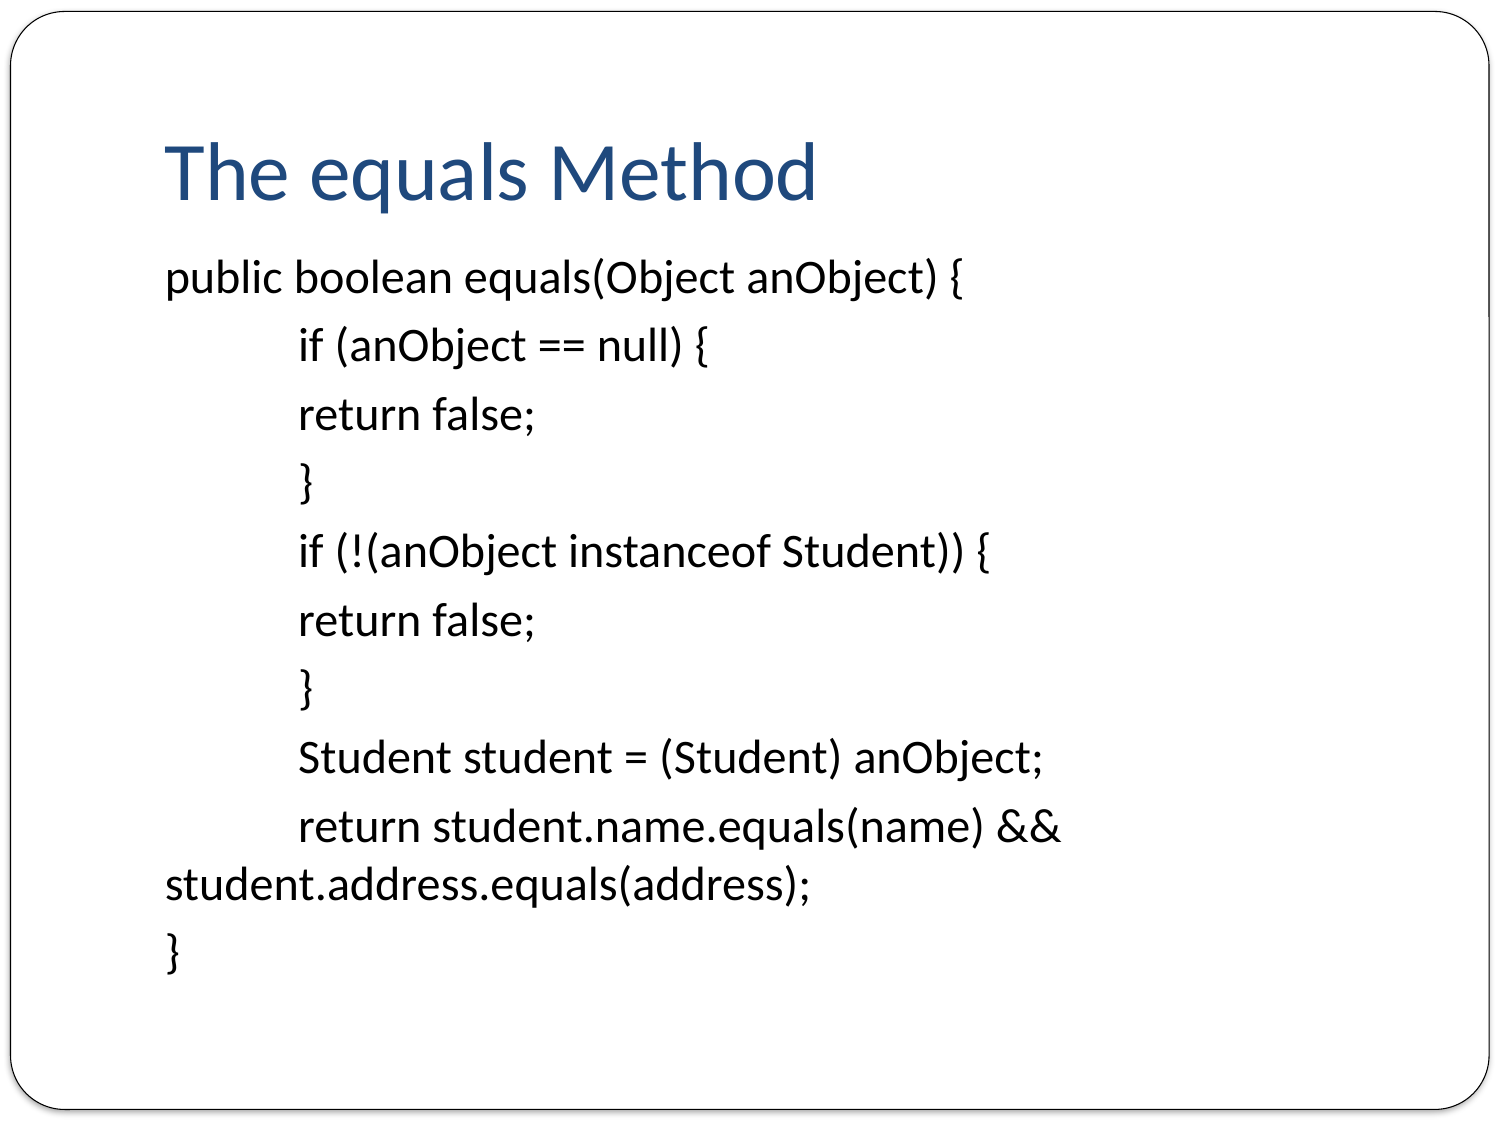

# The equals Method
public boolean equals(Object anObject) {
	if (anObject == null) {
		return false;
	}
	if (!(anObject instanceof Student)) {
		return false;
	}
	Student student = (Student) anObject;
	return student.name.equals(name) && 		student.address.equals(address);
}